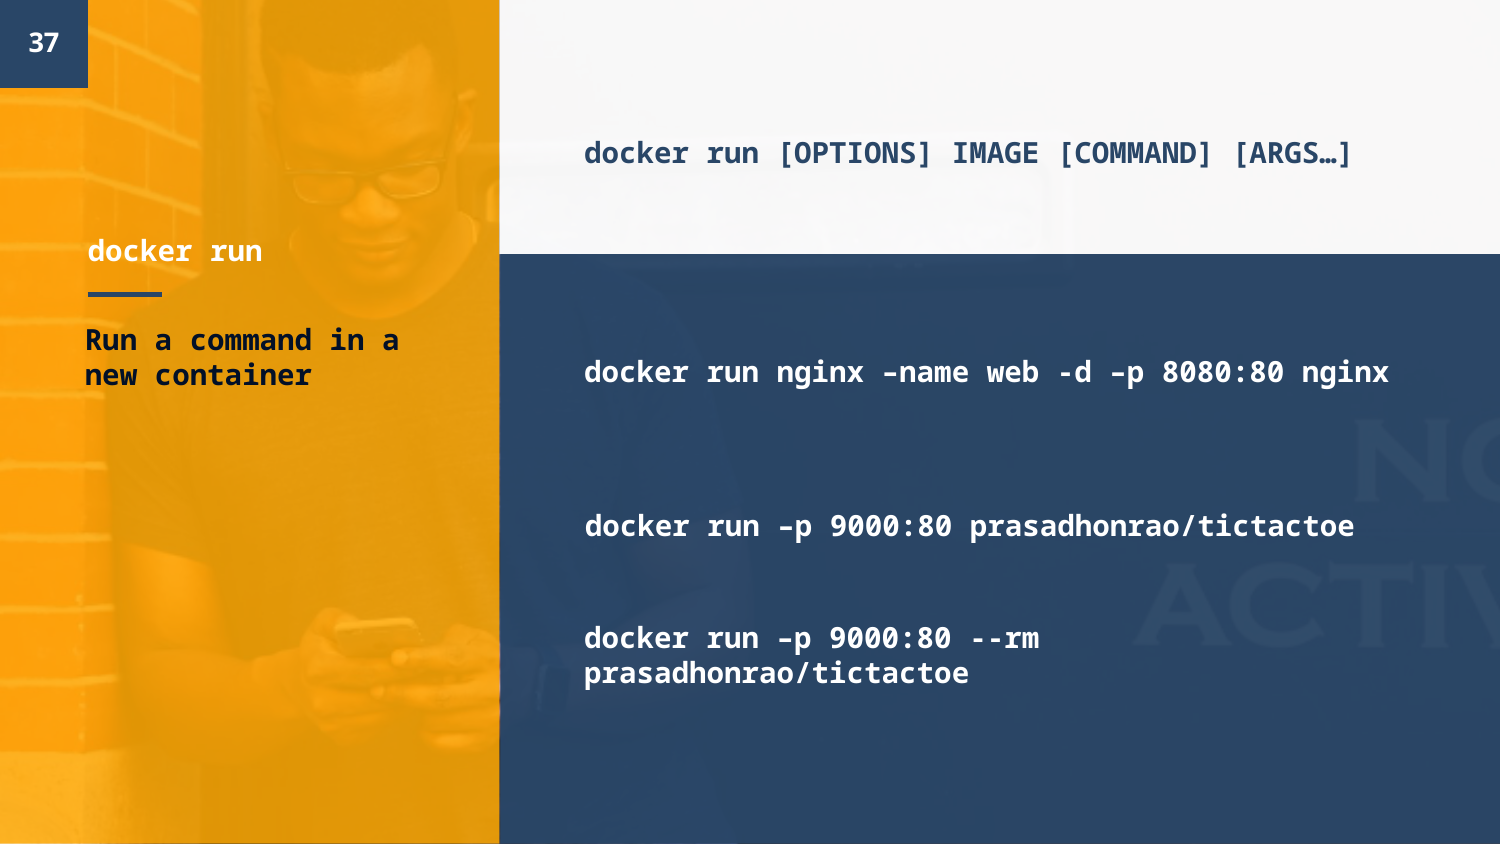

37
docker run [OPTIONS] IMAGE [COMMAND] [ARGS…]
# docker run
docker run nginx –name web -d –p 8080:80 nginx
Run a command in a new container
docker run –p 9000:80 prasadhonrao/tictactoe
docker run –p 9000:80 --rm prasadhonrao/tictactoe